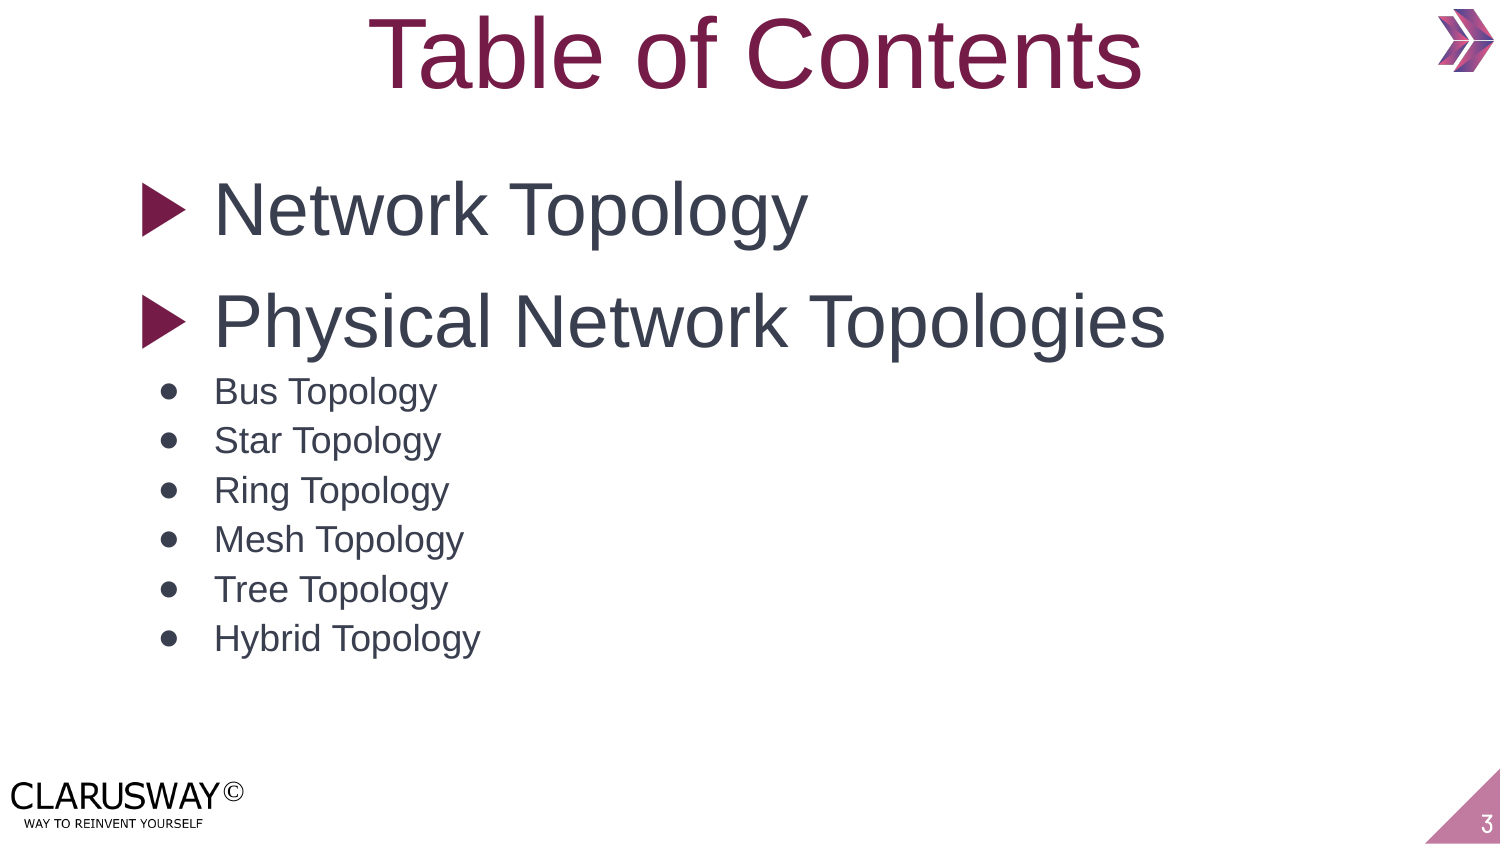

Table of Contents
Network Topology
Physical Network Topologies
Bus Topology
Star Topology
Ring Topology
Mesh Topology
Tree Topology
Hybrid Topology
3